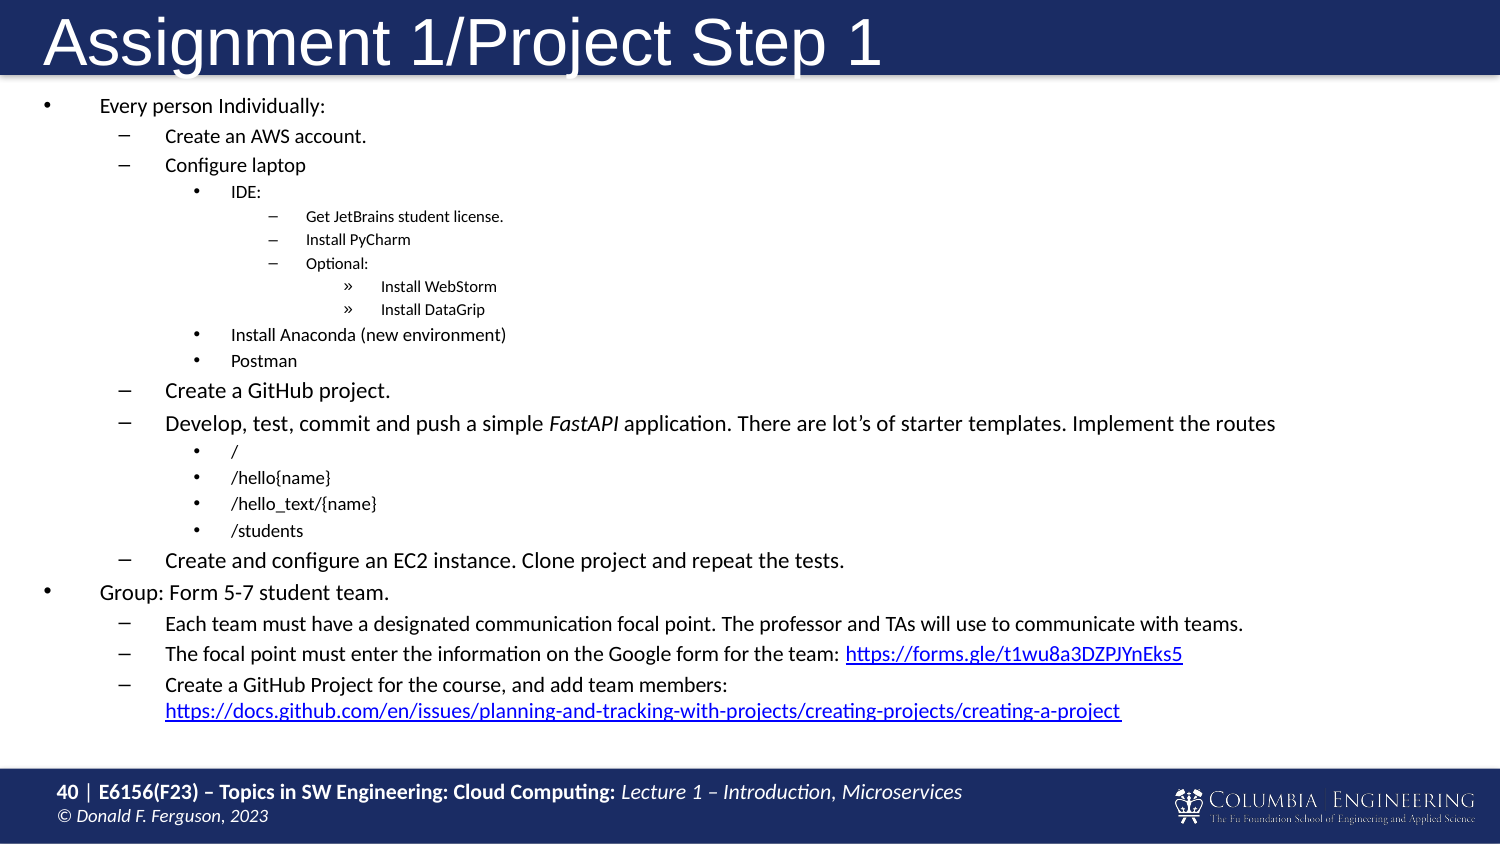

# Assignment 1/Project Step 1
Every person Individually:
Create an AWS account.
Configure laptop
IDE:
Get JetBrains student license.
Install PyCharm
Optional:
Install WebStorm
Install DataGrip
Install Anaconda (new environment)
Postman
Create a GitHub project.
Develop, test, commit and push a simple FastAPI application. There are lot’s of starter templates. Implement the routes
/
/hello{name}
/hello_text/{name}
/students
Create and configure an EC2 instance. Clone project and repeat the tests.
Group: Form 5-7 student team.
Each team must have a designated communication focal point. The professor and TAs will use to communicate with teams.
The focal point must enter the information on the Google form for the team: https://forms.gle/t1wu8a3DZPJYnEks5
Create a GitHub Project for the course, and add team members:
https://docs.github.com/en/issues/planning-and-tracking-with-projects/creating-projects/creating-a-project